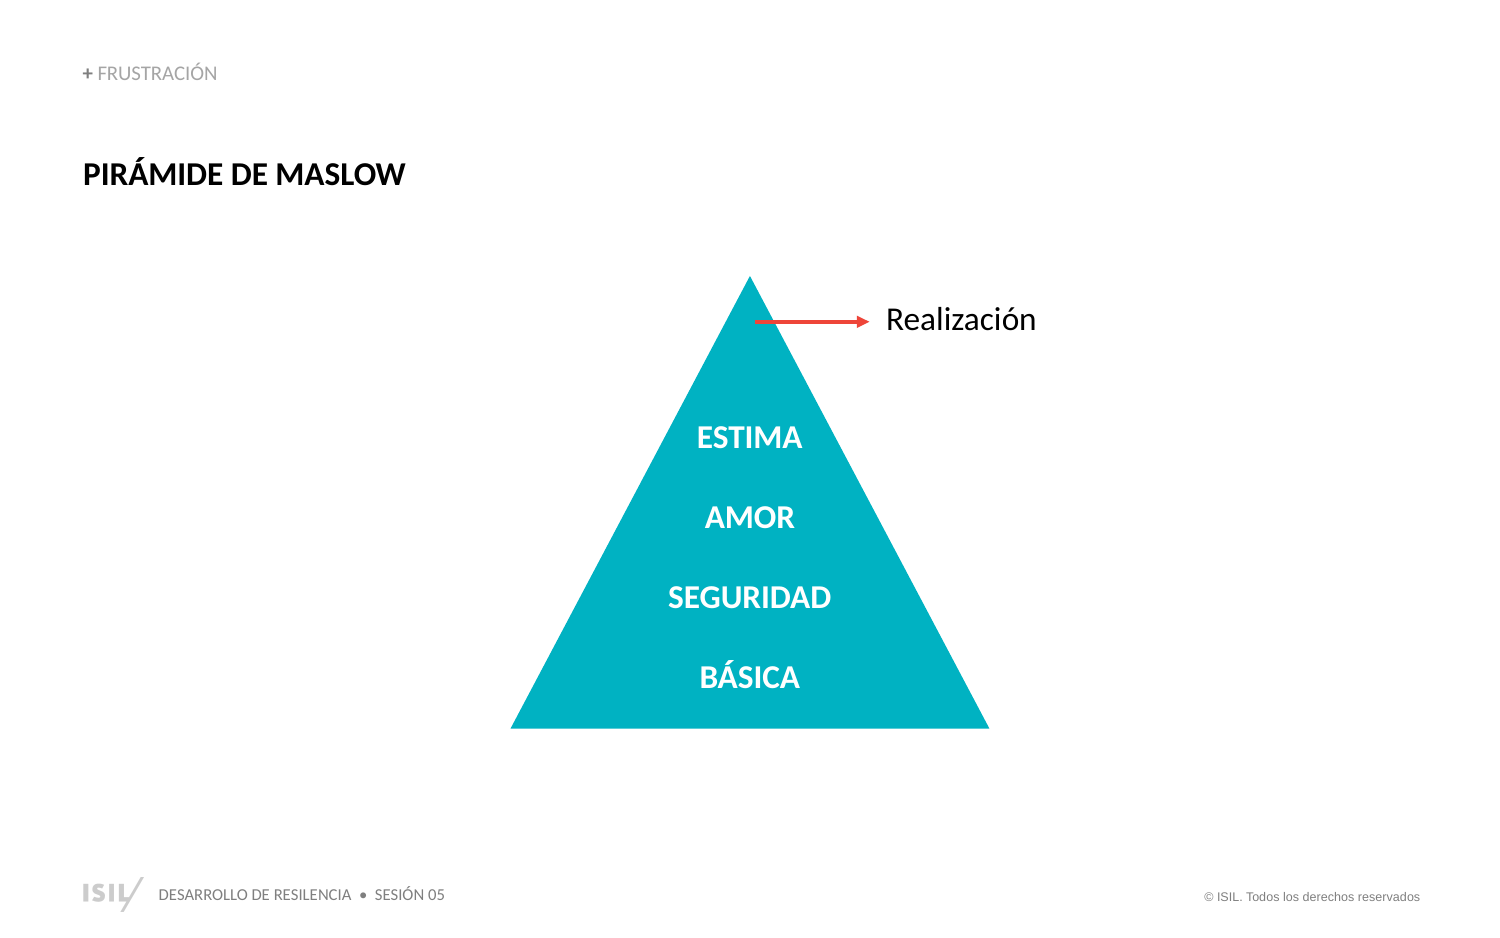

+ FRUSTRACIÓN
PIRÁMIDE DE MASLOW

Realización
ESTIMA

AMOR

SEGURIDAD

BÁSICA